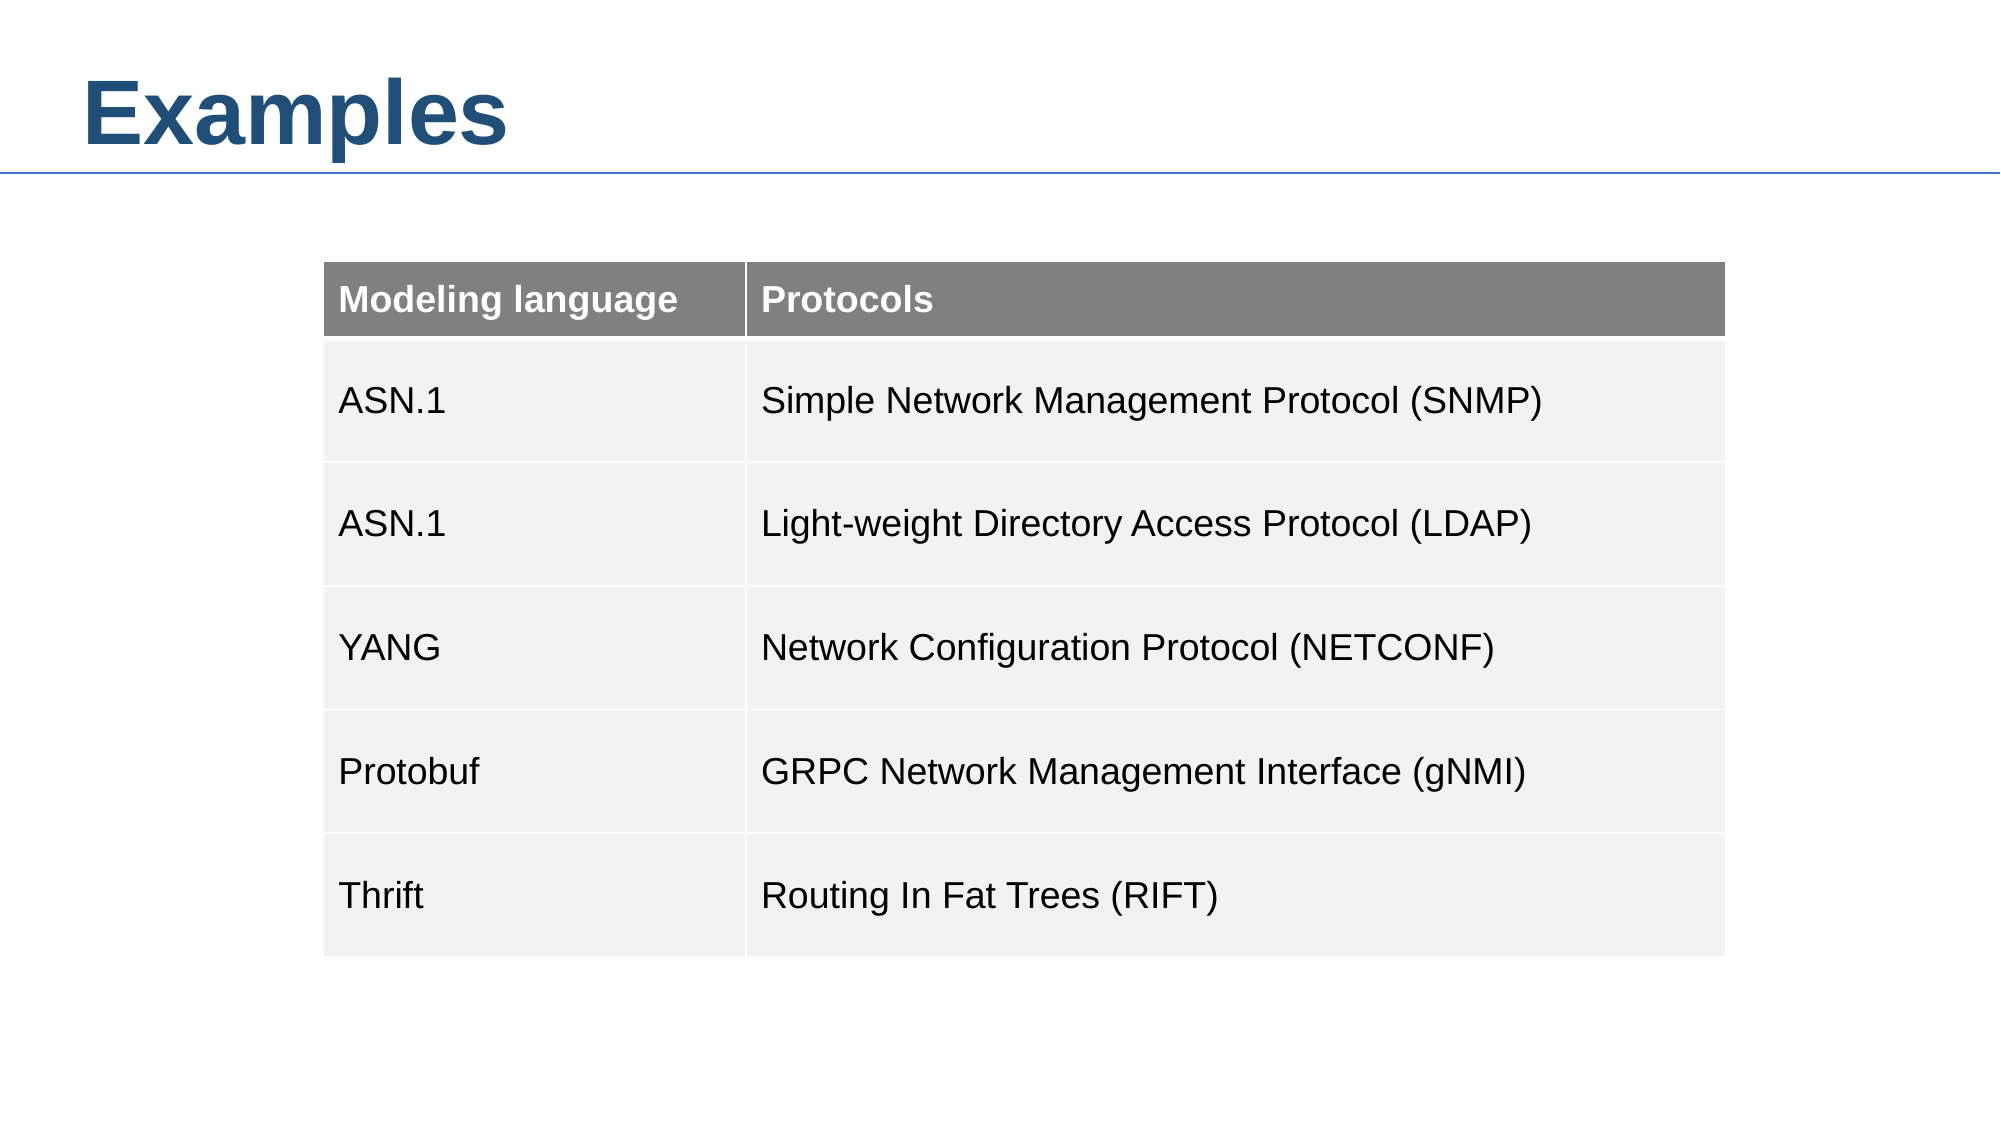

# Examples
| Modeling language | Protocols |
| --- | --- |
| ASN.1 | Simple Network Management Protocol (SNMP) |
| ASN.1 | Light-weight Directory Access Protocol (LDAP) |
| YANG | Network Configuration Protocol (NETCONF) |
| Protobuf | GRPC Network Management Interface (gNMI) |
| Thrift | Routing In Fat Trees (RIFT) |